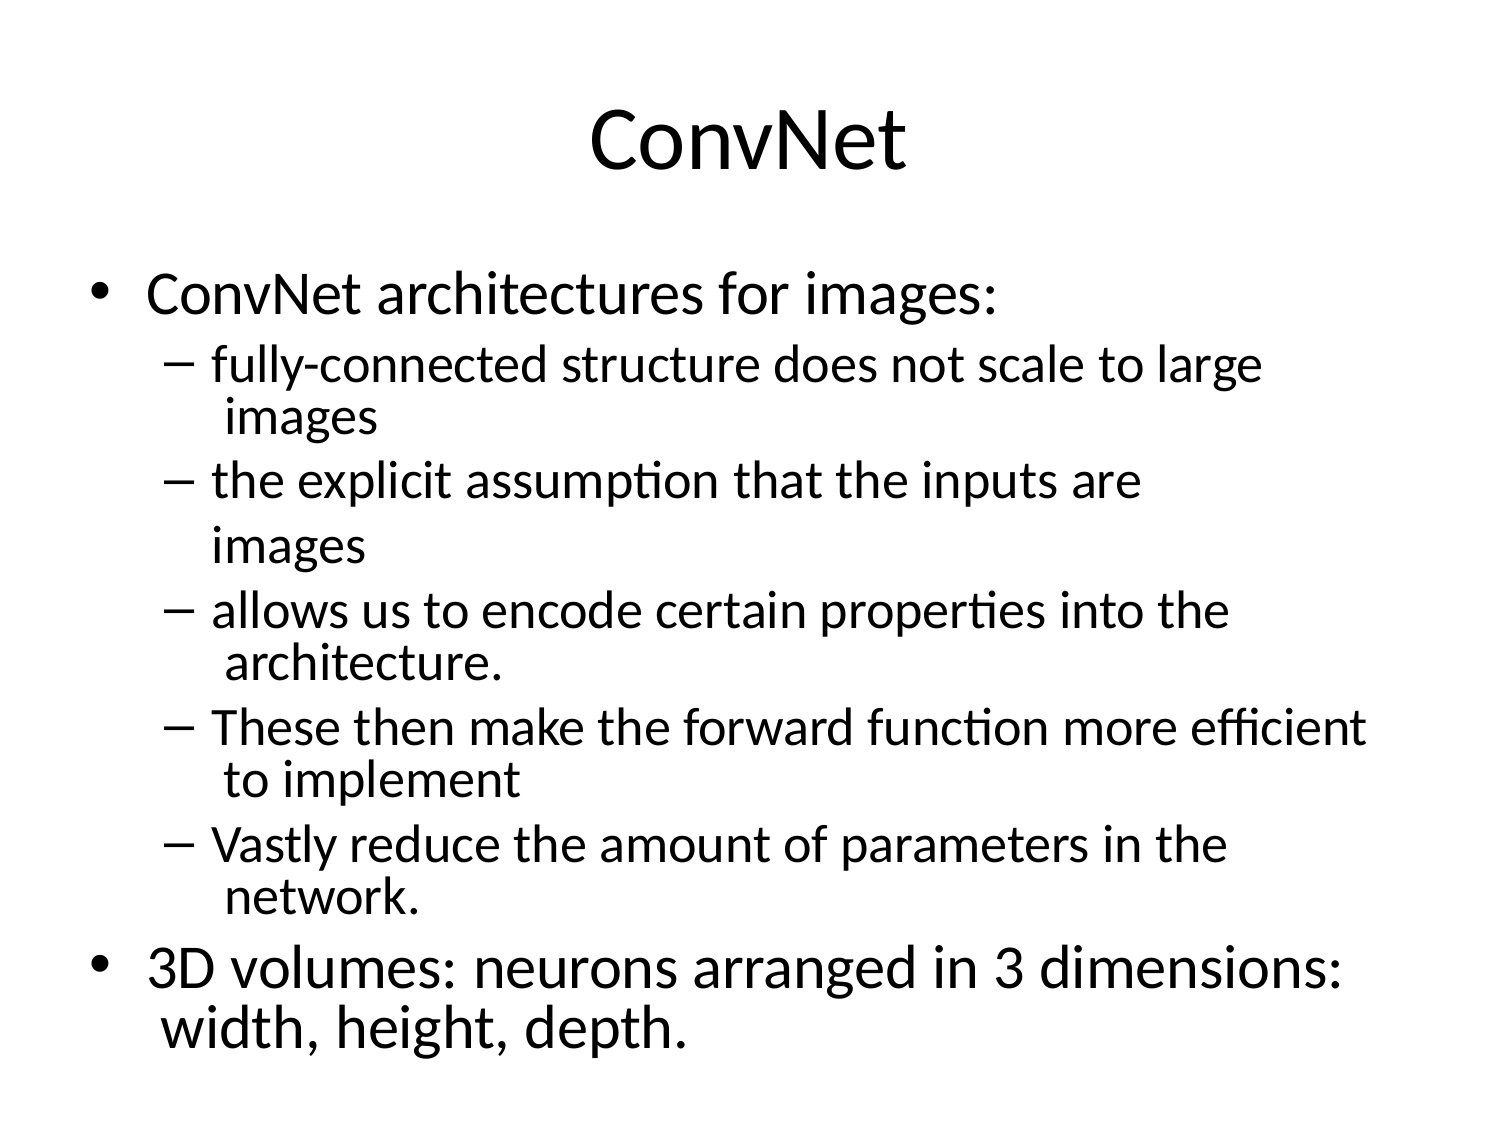

# ConvNet
ConvNet architectures for images:
fully-connected structure does not scale to large  images
the explicit assumption that the inputs are images
allows us to encode certain properties into the  architecture.
These then make the forward function more efficient  to implement
Vastly reduce the amount of parameters in the  network.
3D volumes: neurons arranged in 3 dimensions:  width, height, depth.